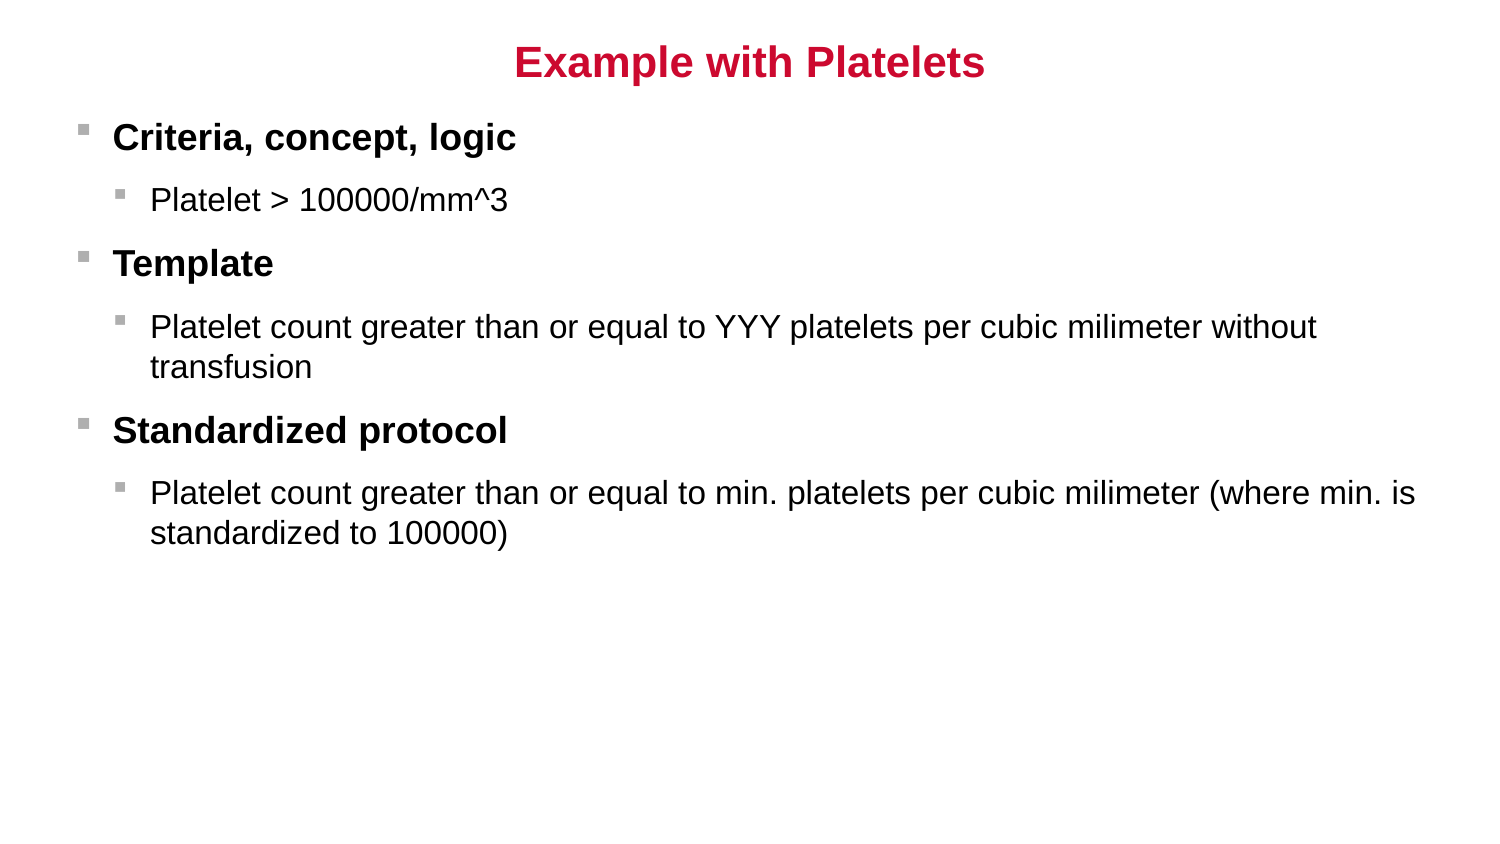

# Example with Platelets
Criteria, concept, logic
Platelet > 100000/mm^3
Template
Platelet count greater than or equal to YYY platelets per cubic milimeter without transfusion
Standardized protocol
Platelet count greater than or equal to min. platelets per cubic milimeter (where min. is standardized to 100000)